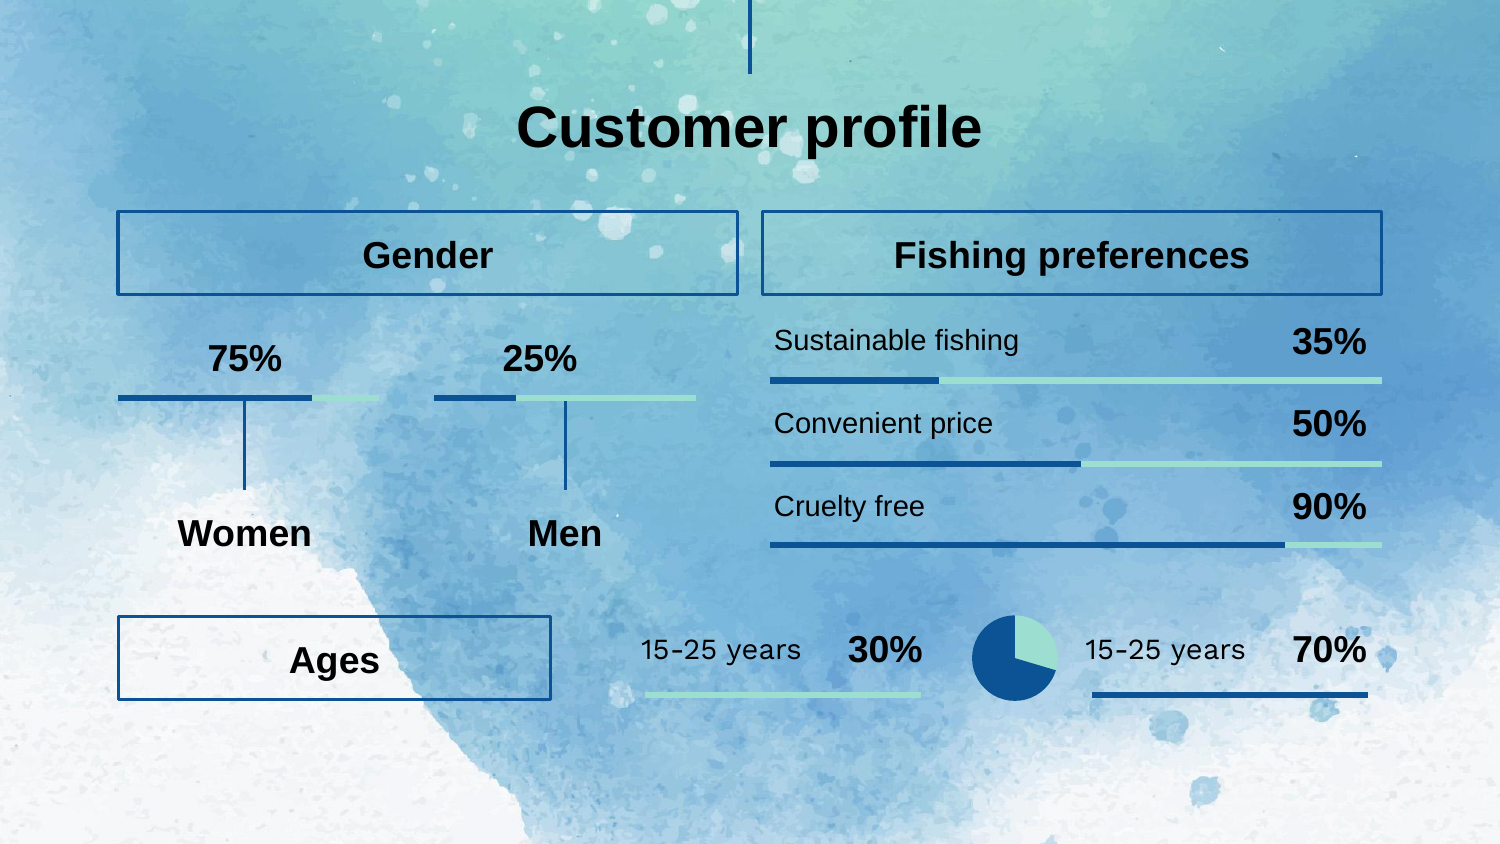

# Customer profile
Gender
Fishing preferences
35%
Sustainable fishing
75%
25%
50%
Convenient price
90%
Cruelty free
Women
Men
30%
70%
15-25 years
15-25 years

Ages